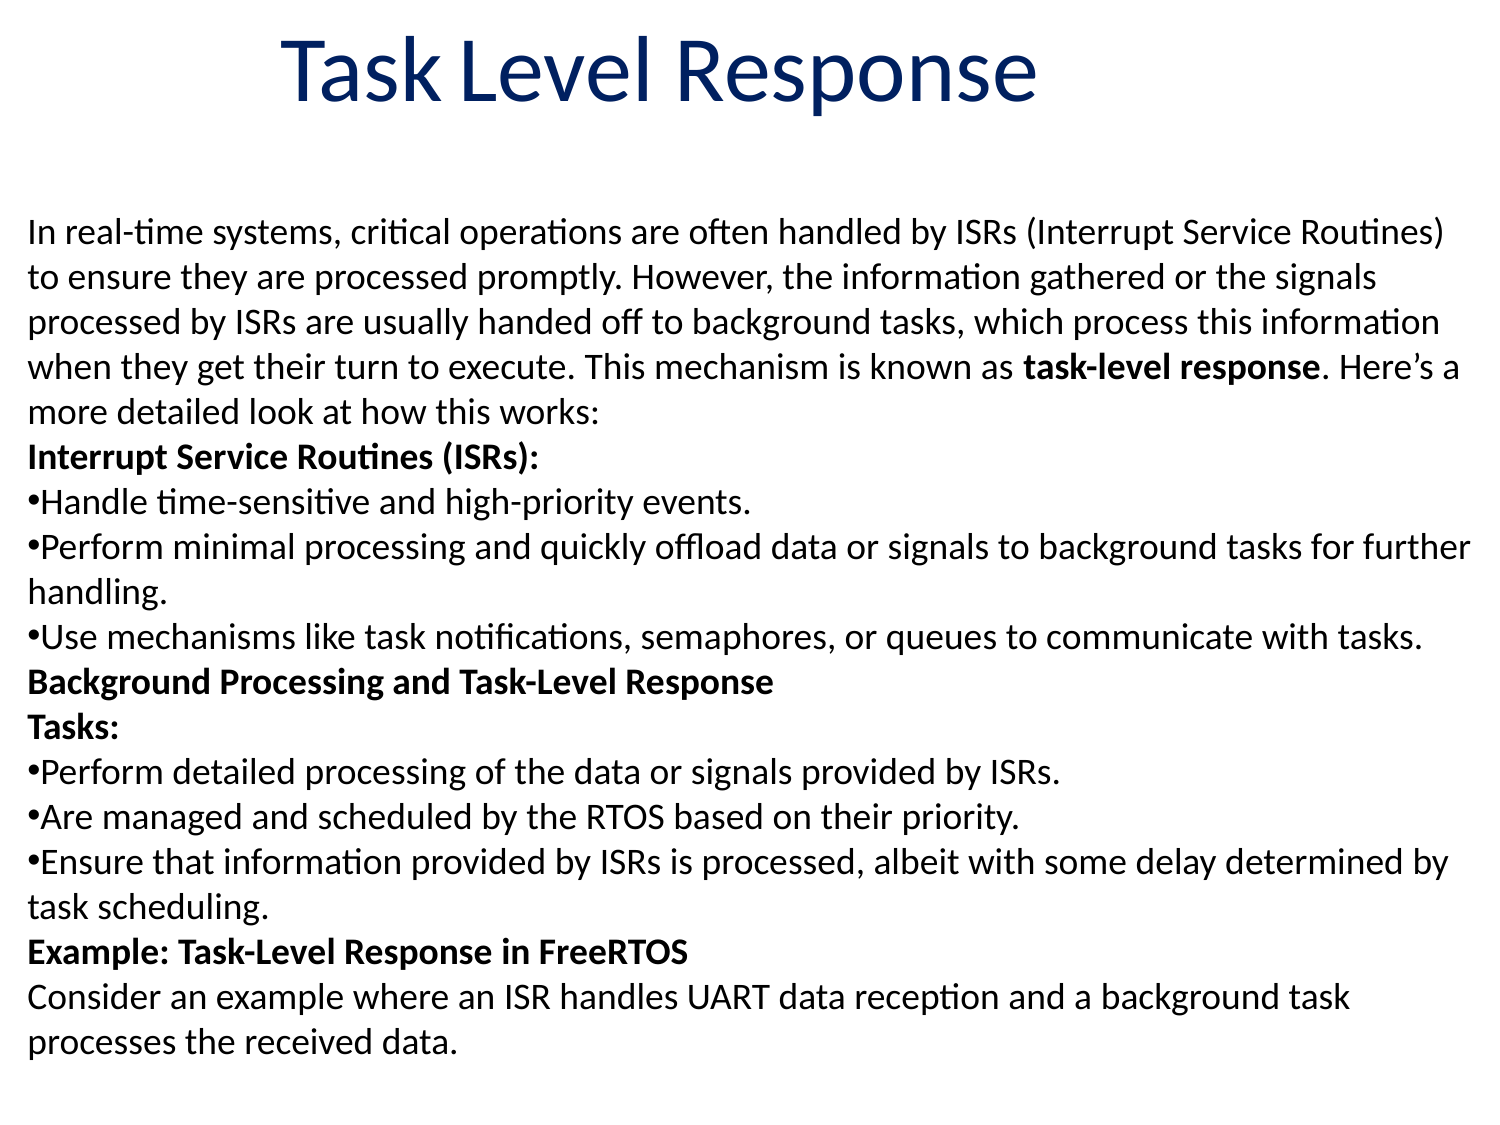

# Task Level Response
In real-time systems, critical operations are often handled by ISRs (Interrupt Service Routines) to ensure they are processed promptly. However, the information gathered or the signals processed by ISRs are usually handed off to background tasks, which process this information when they get their turn to execute. This mechanism is known as task-level response. Here’s a more detailed look at how this works:
Interrupt Service Routines (ISRs):
Handle time-sensitive and high-priority events.
Perform minimal processing and quickly offload data or signals to background tasks for further handling.
Use mechanisms like task notifications, semaphores, or queues to communicate with tasks.
Background Processing and Task-Level Response
Tasks:
Perform detailed processing of the data or signals provided by ISRs.
Are managed and scheduled by the RTOS based on their priority.
Ensure that information provided by ISRs is processed, albeit with some delay determined by task scheduling.
Example: Task-Level Response in FreeRTOS
Consider an example where an ISR handles UART data reception and a background task processes the received data.